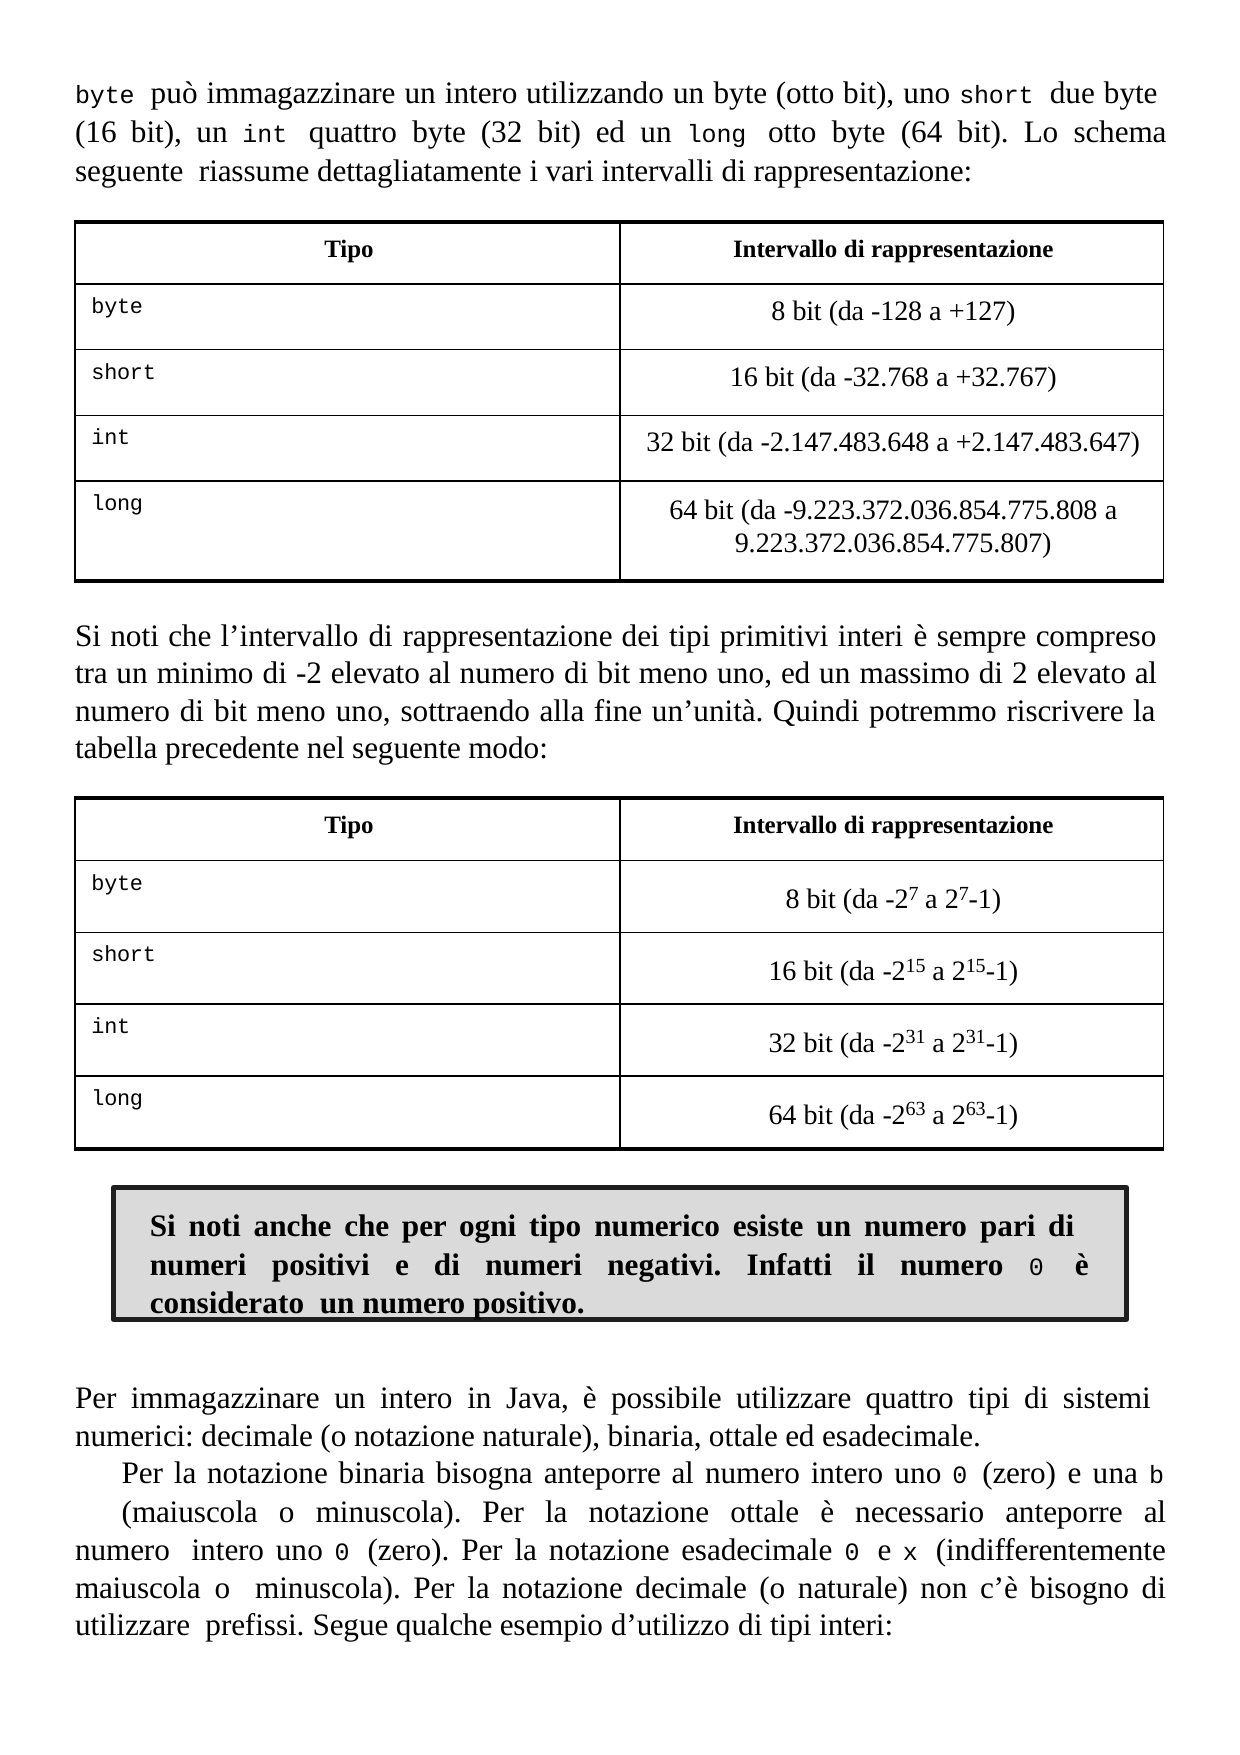

byte può immagazzinare un intero utilizzando un byte (otto bit), uno short due byte  (16 bit), un int quattro byte (32 bit) ed un long otto byte (64 bit). Lo schema seguente  riassume dettagliatamente i vari intervalli di rappresentazione:
| Tipo | Intervallo di rappresentazione |
| --- | --- |
| byte | 8 bit (da -128 a +127) |
| short | 16 bit (da -32.768 a +32.767) |
| int | 32 bit (da -2.147.483.648 a +2.147.483.647) |
| long | 64 bit (da -9.223.372.036.854.775.808 a 9.223.372.036.854.775.807) |
Si noti che l’intervallo di rappresentazione dei tipi primitivi interi è sempre compreso  tra un minimo di -2 elevato al numero di bit meno uno, ed un massimo di 2 elevato al  numero di bit meno uno, sottraendo alla fine un’unità. Quindi potremmo riscrivere la  tabella precedente nel seguente modo:
| Tipo | Intervallo di rappresentazione |
| --- | --- |
| byte | 8 bit (da -27 a 27-1) |
| short | 16 bit (da -215 a 215-1) |
| int | 32 bit (da -231 a 231-1) |
| long | 64 bit (da -263 a 263-1) |
Si noti anche che per ogni tipo numerico esiste un numero pari di  numeri positivi e di numeri negativi. Infatti il numero 0 è considerato  un numero positivo.
Per immagazzinare un intero in Java, è possibile utilizzare quattro tipi di sistemi  numerici: decimale (o notazione naturale), binaria, ottale ed esadecimale.
Per la notazione binaria bisogna anteporre al numero intero uno 0 (zero) e una b
(maiuscola o minuscola). Per la notazione ottale è necessario anteporre al numero  intero uno 0 (zero). Per la notazione esadecimale 0 e x (indifferentemente maiuscola o  minuscola). Per la notazione decimale (o naturale) non c’è bisogno di utilizzare  prefissi. Segue qualche esempio d’utilizzo di tipi interi: